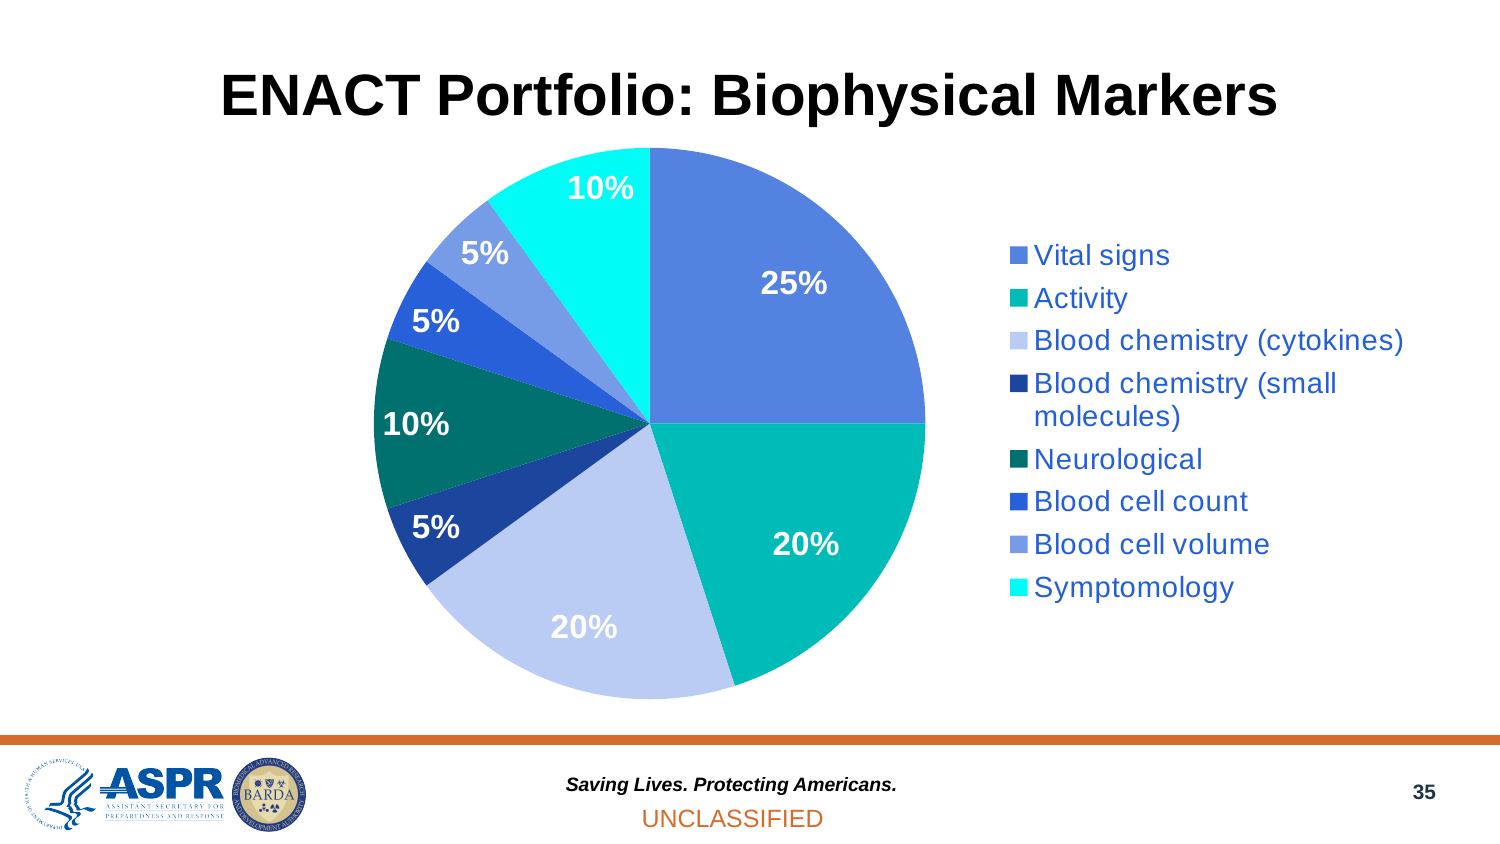

### Chart

| Category |  |
|---|---|
| Vital signs | 5.0 |
| Activity | 4.0 |
| Blood chemistry (cytokines) | 4.0 |
| Blood chemistry (small molecules) | 1.0 |
| Neurological | 2.0 |
| Blood cell count | 1.0 |
| Blood cell volume | 1.0 |
| Symptomology | 2.0 |
# ENACT Portfolio: Biophysical Markers